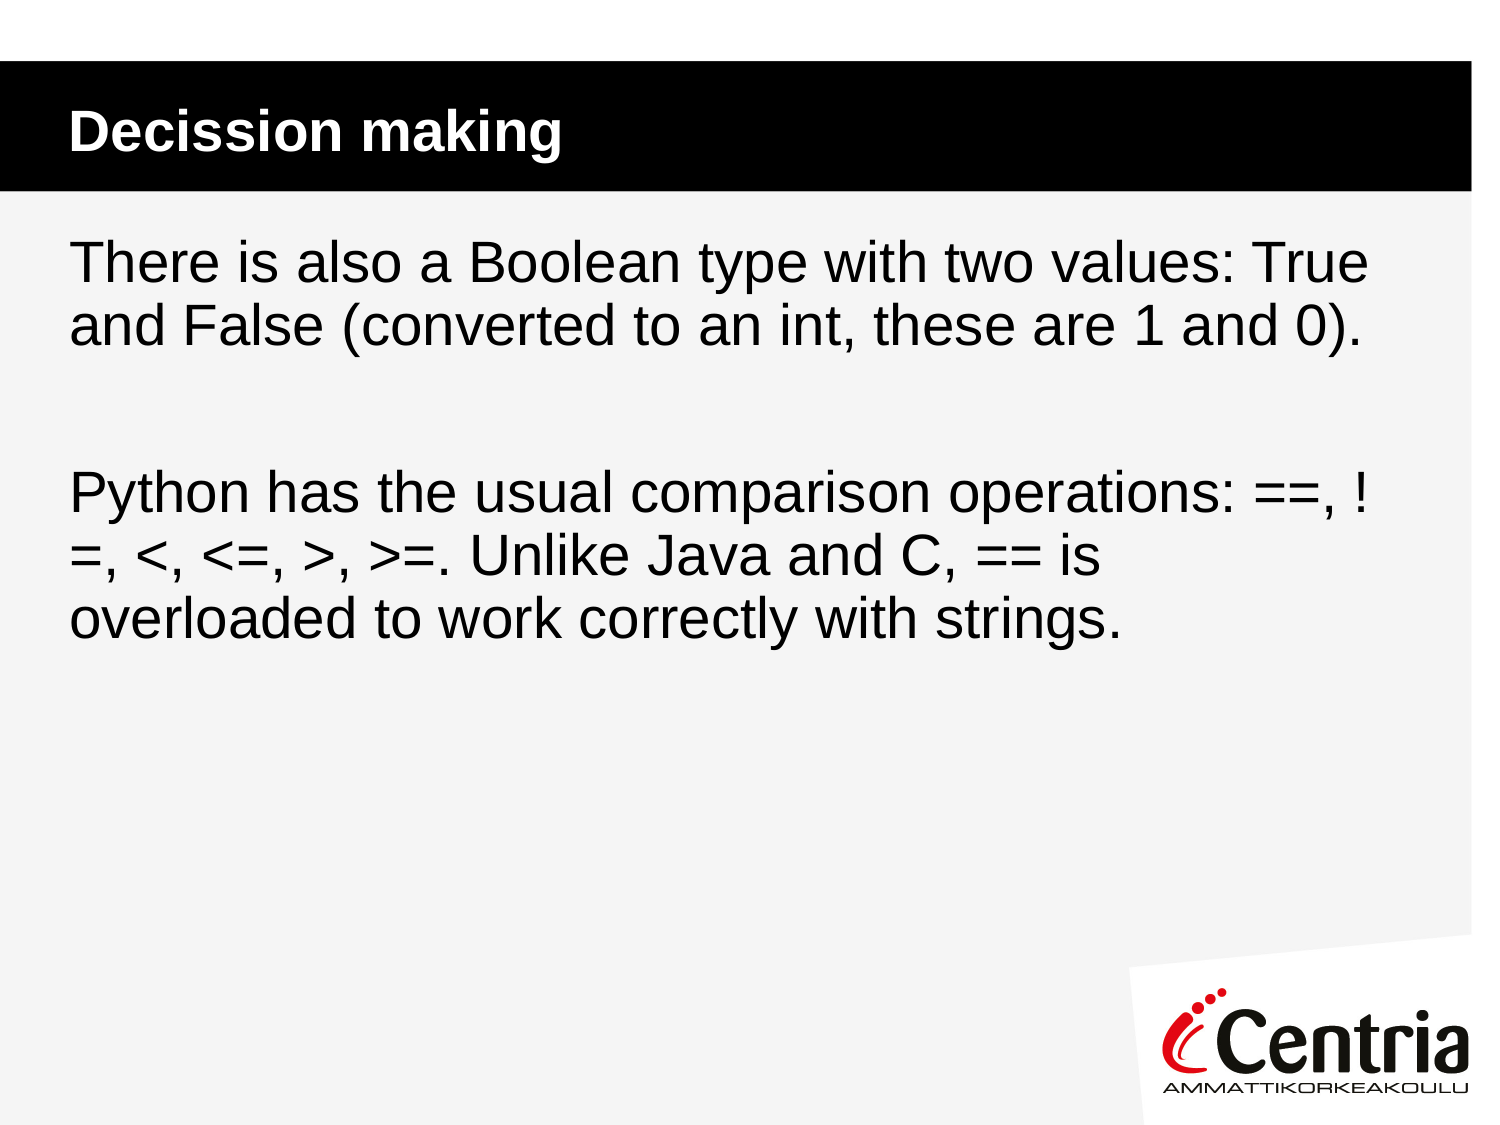

Decission making
There is also a Boolean type with two values: True and False (converted to an int, these are 1 and 0).

Python has the usual comparison operations: ==, !=, <, <=, >, >=. Unlike Java and C, == is overloaded to work correctly with strings.